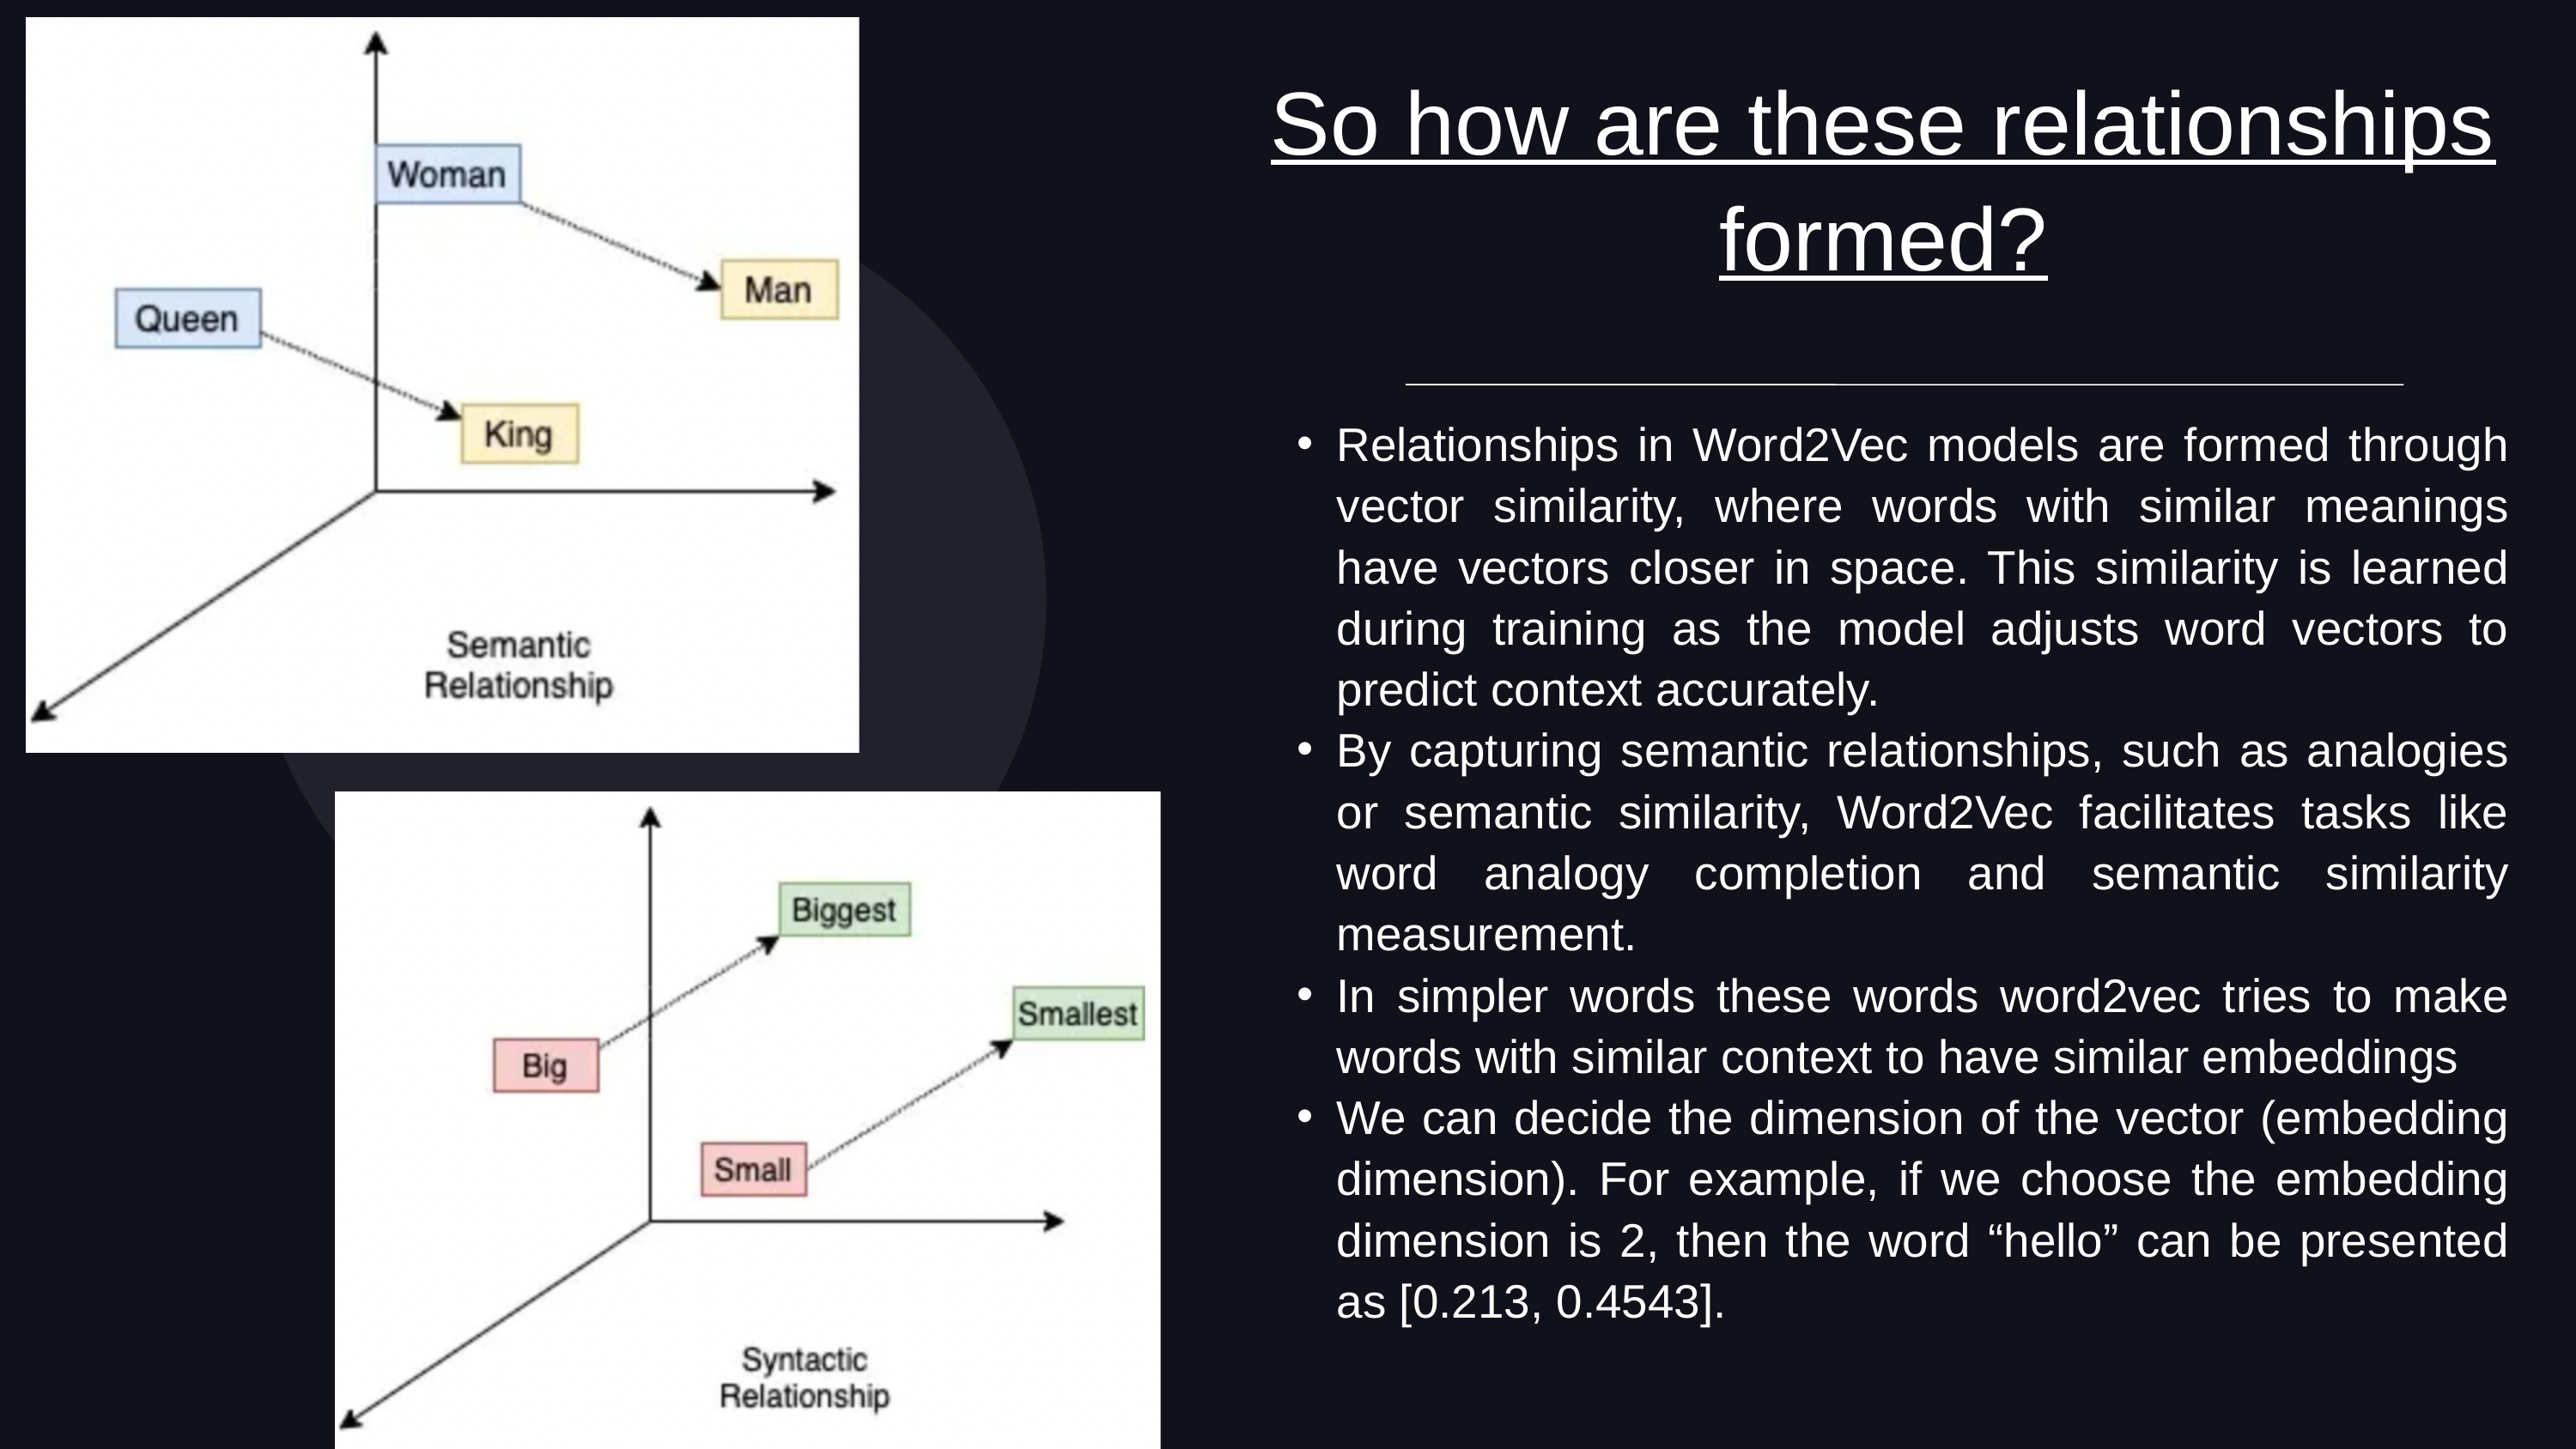

So how are these relationships formed?

Relationships in Word2Vec models are formed through vector similarity, where words with similar meanings have vectors closer in space. This similarity is learned during training as the model adjusts word vectors to predict context accurately.
By capturing semantic relationships, such as analogies or semantic similarity, Word2Vec facilitates tasks like word analogy completion and semantic similarity measurement.
In simpler words these words word2vec tries to make words with similar context to have similar embeddings
We can decide the dimension of the vector (embedding dimension). For example, if we choose the embedding dimension is 2, then the word “hello” can be presented as [0.213, 0.4543].